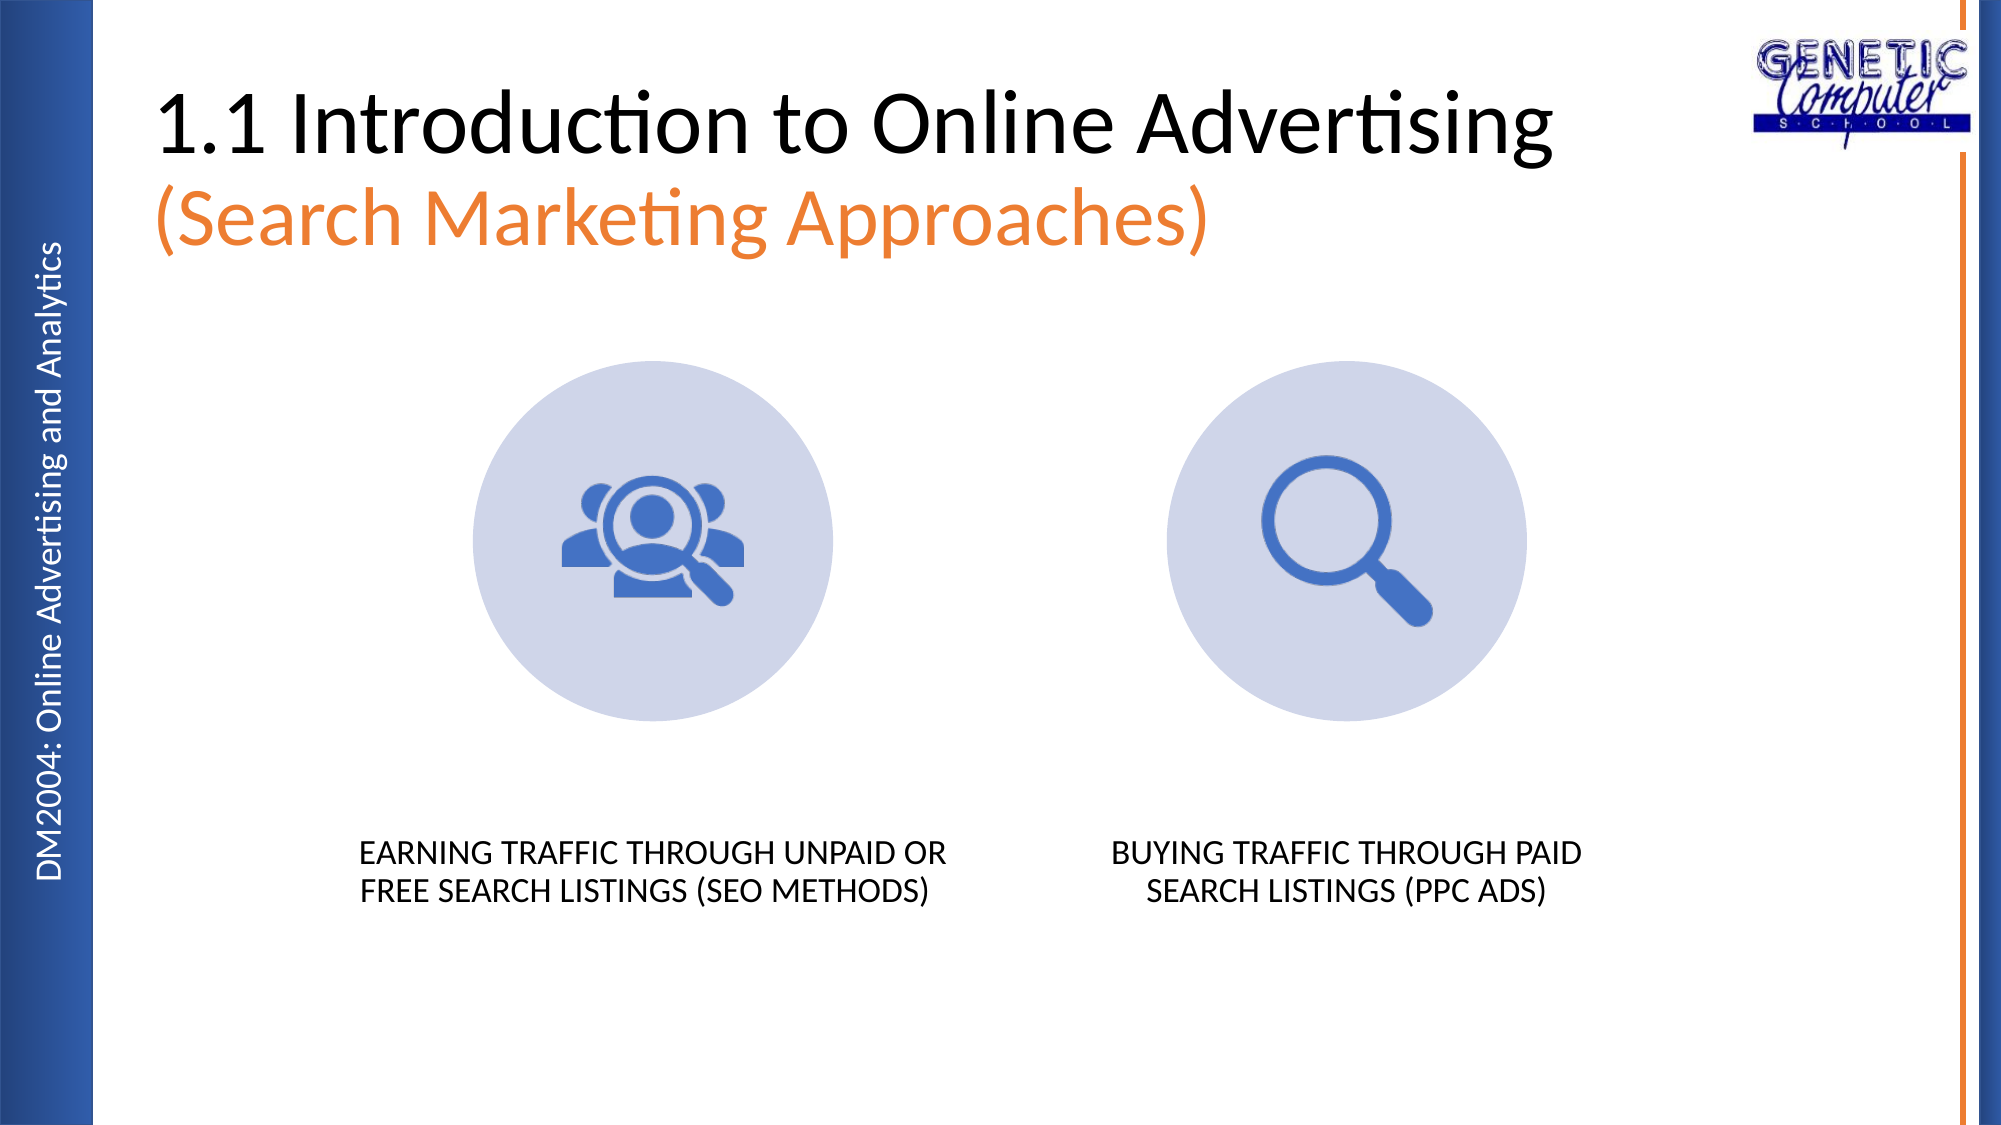

# 1.1 Introduction to Online Advertising (Search Marketing Approaches)
Earning traffic through unpaid or free search listings (SEO Methods)
Buying traffic through paid search listings (PPC Ads)